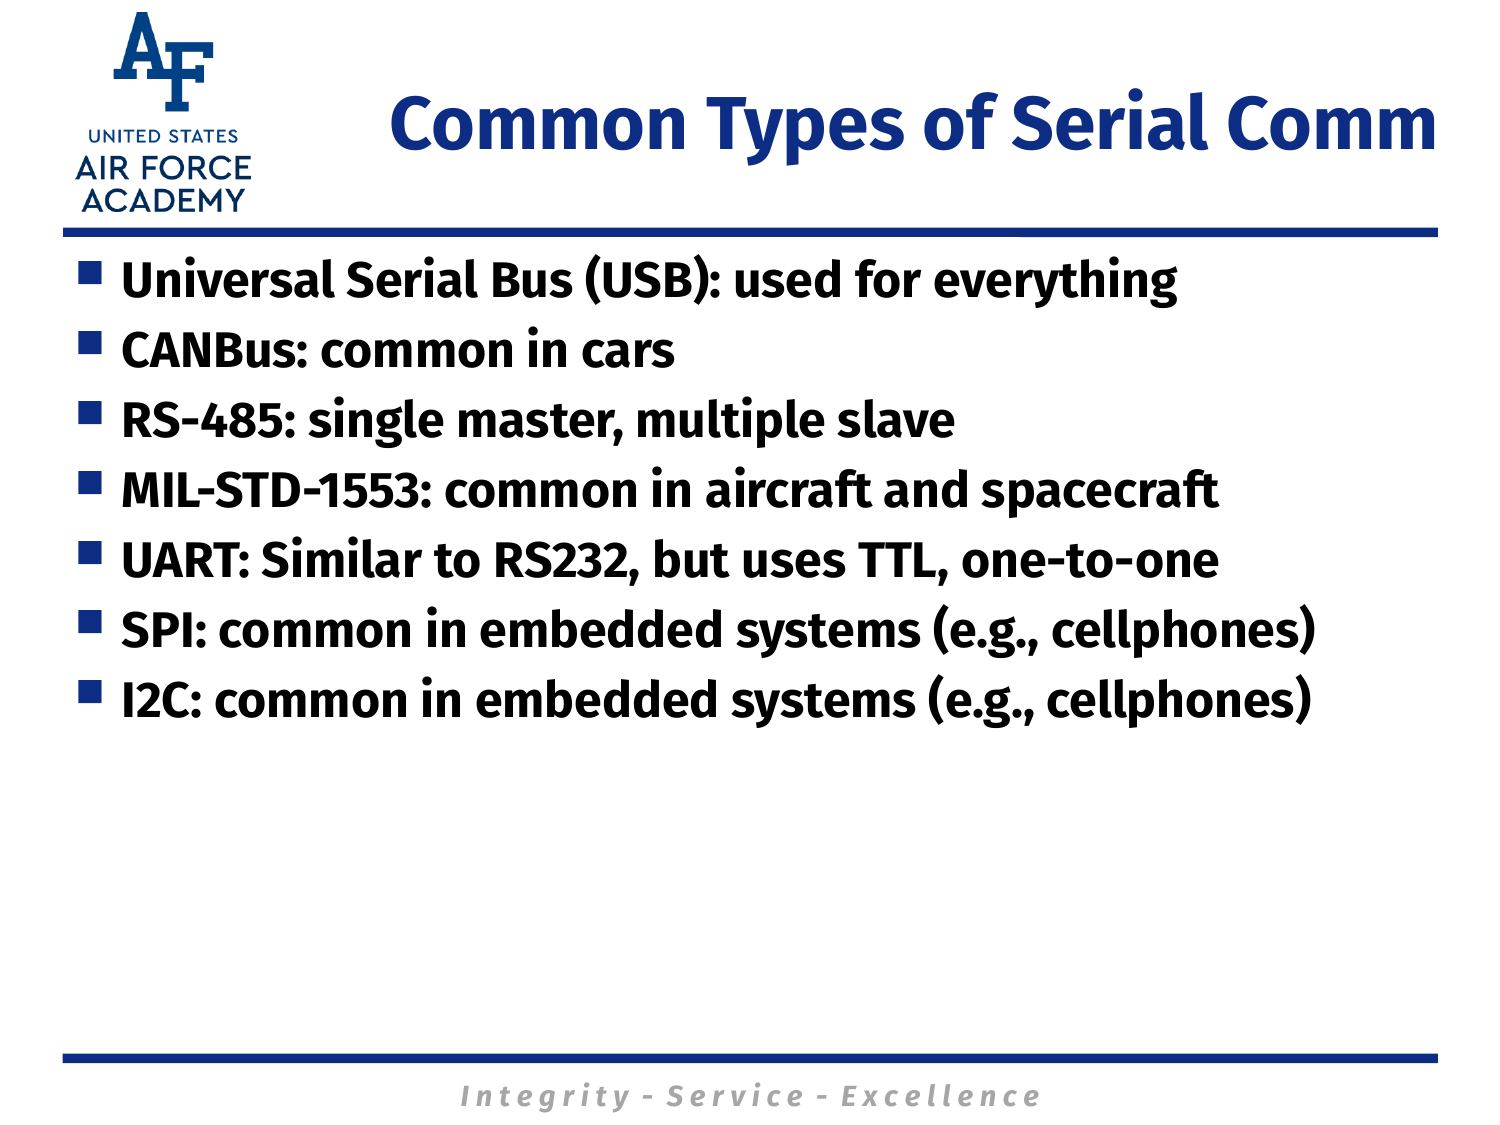

# Common Types of Serial Comm
Universal Serial Bus (USB): used for everything
CANBus: common in cars
RS-485: single master, multiple slave
MIL-STD-1553: common in aircraft and spacecraft
UART: Similar to RS232, but uses TTL, one-to-one
SPI: common in embedded systems (e.g., cellphones)
I2C: common in embedded systems (e.g., cellphones)